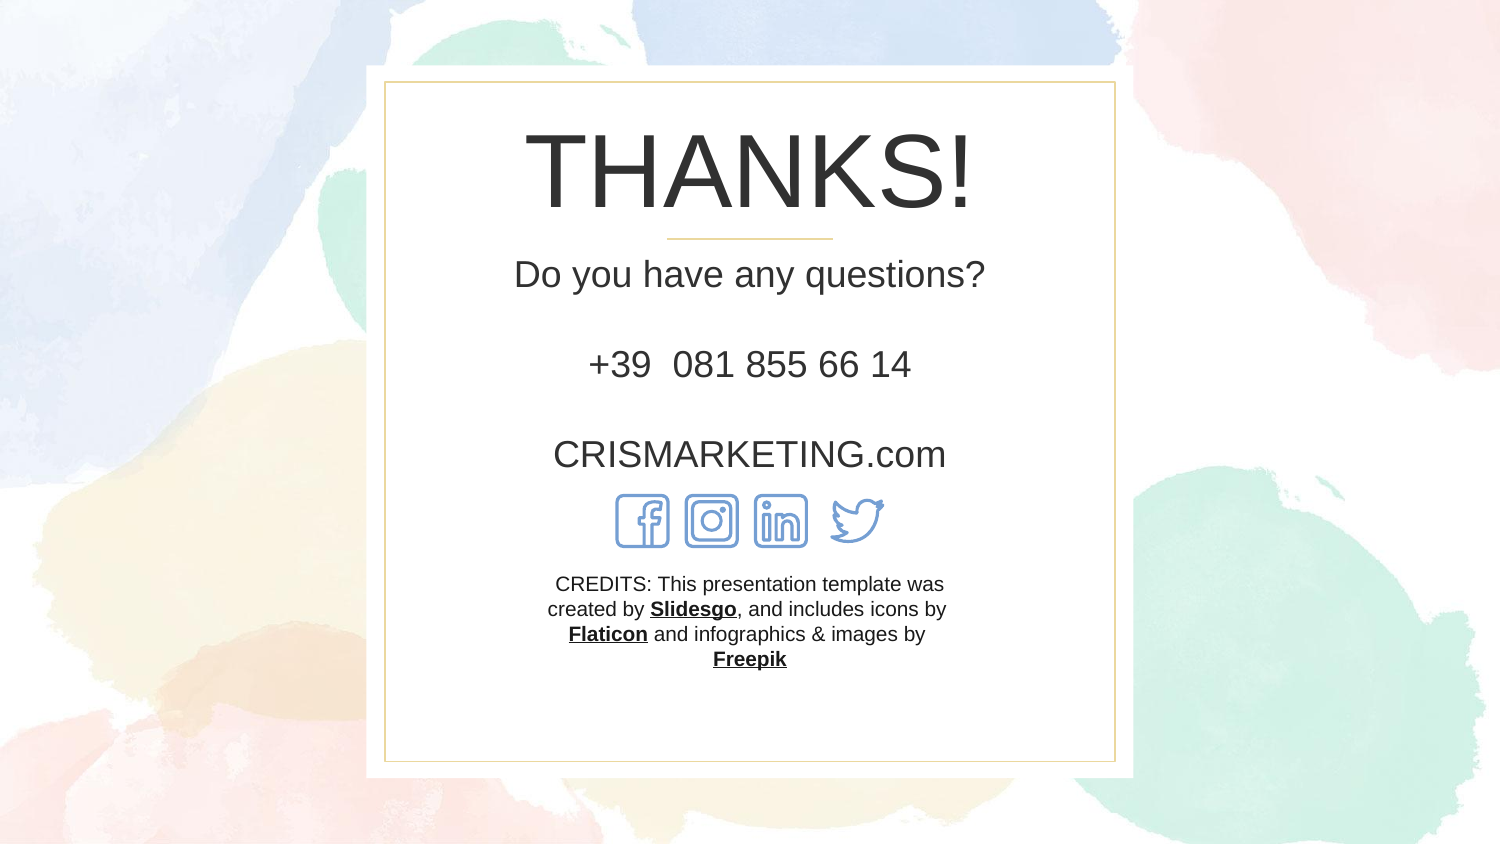

# THANKS!
Do you have any questions?

+39  081 855 66 14

CRISMARKETING.com